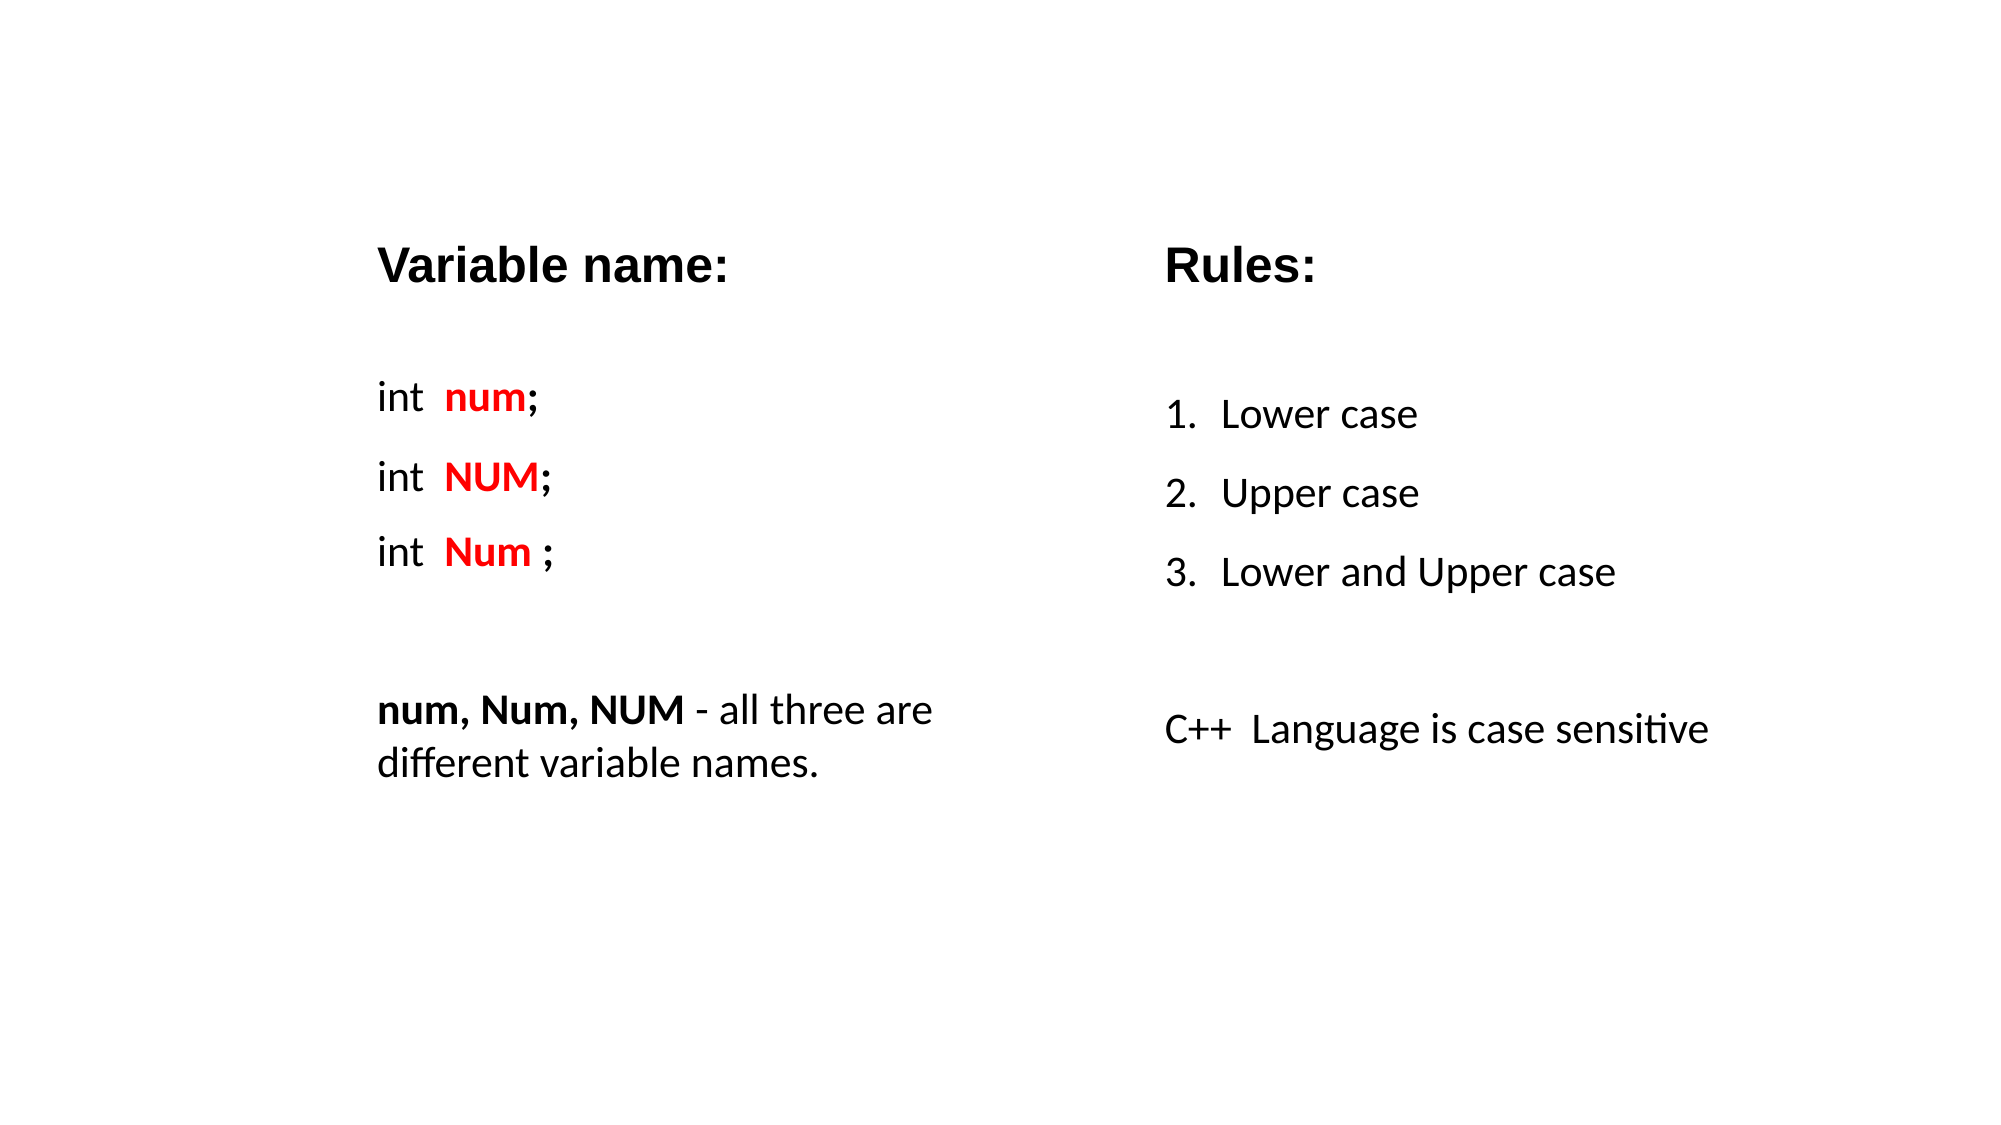

Variable name:
Rules:
Lower case
Upper case
Lower and Upper case

C++  Language is case sensitive

int  num;
int  NUM;
int  Num ;
num, Num, NUM - all three are different variable names.